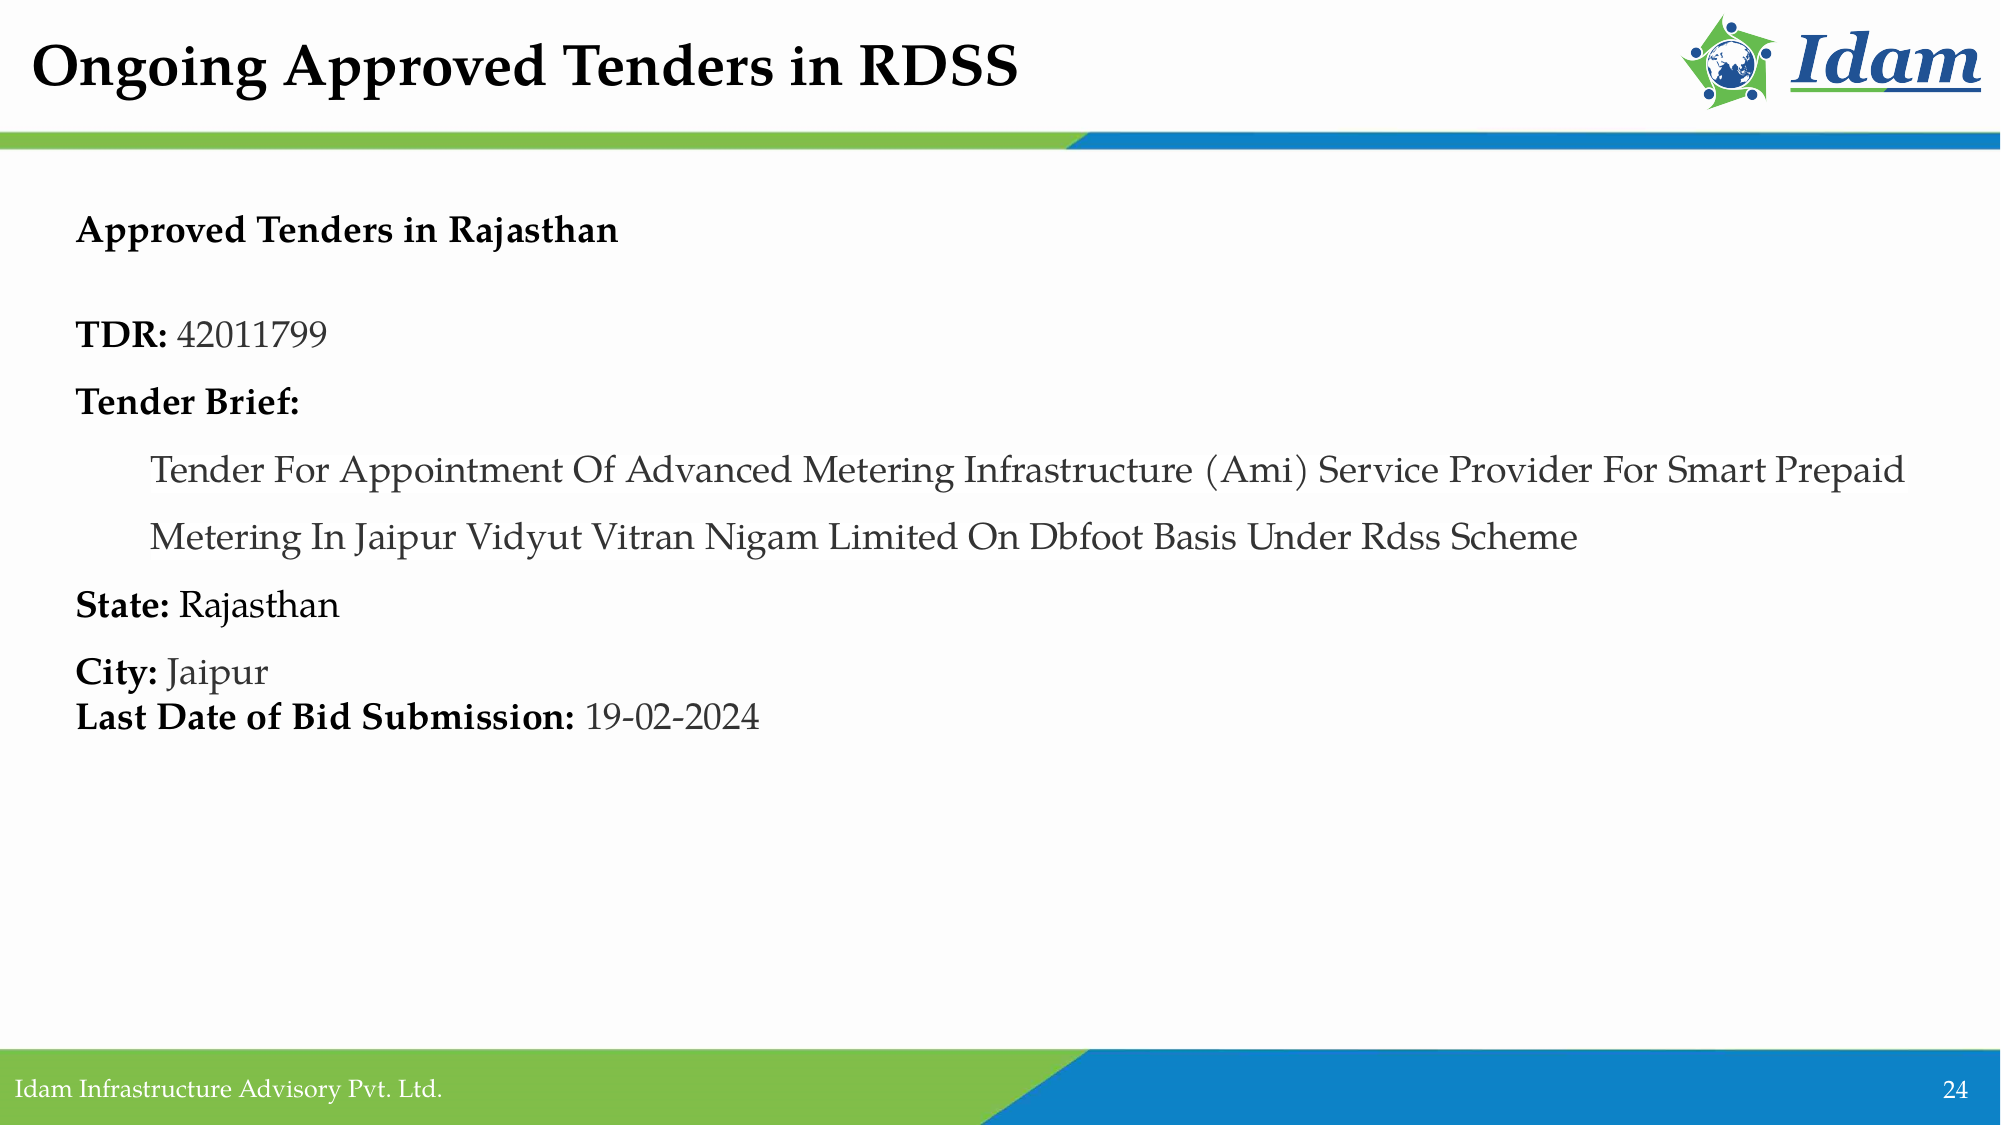

Ongoing Approved Tenders in RDSS
Approved Tenders in Rajasthan
TDR: 42011799
Tender Brief:
Tender For Appointment Of Advanced Metering Infrastructure (Ami) Service Provider For Smart Prepaid Metering In Jaipur Vidyut Vitran Nigam Limited On Dbfoot Basis Under Rdss Scheme
State: Rajasthan
City: Jaipur
Last Date of Bid Submission: 19-02-2024
24